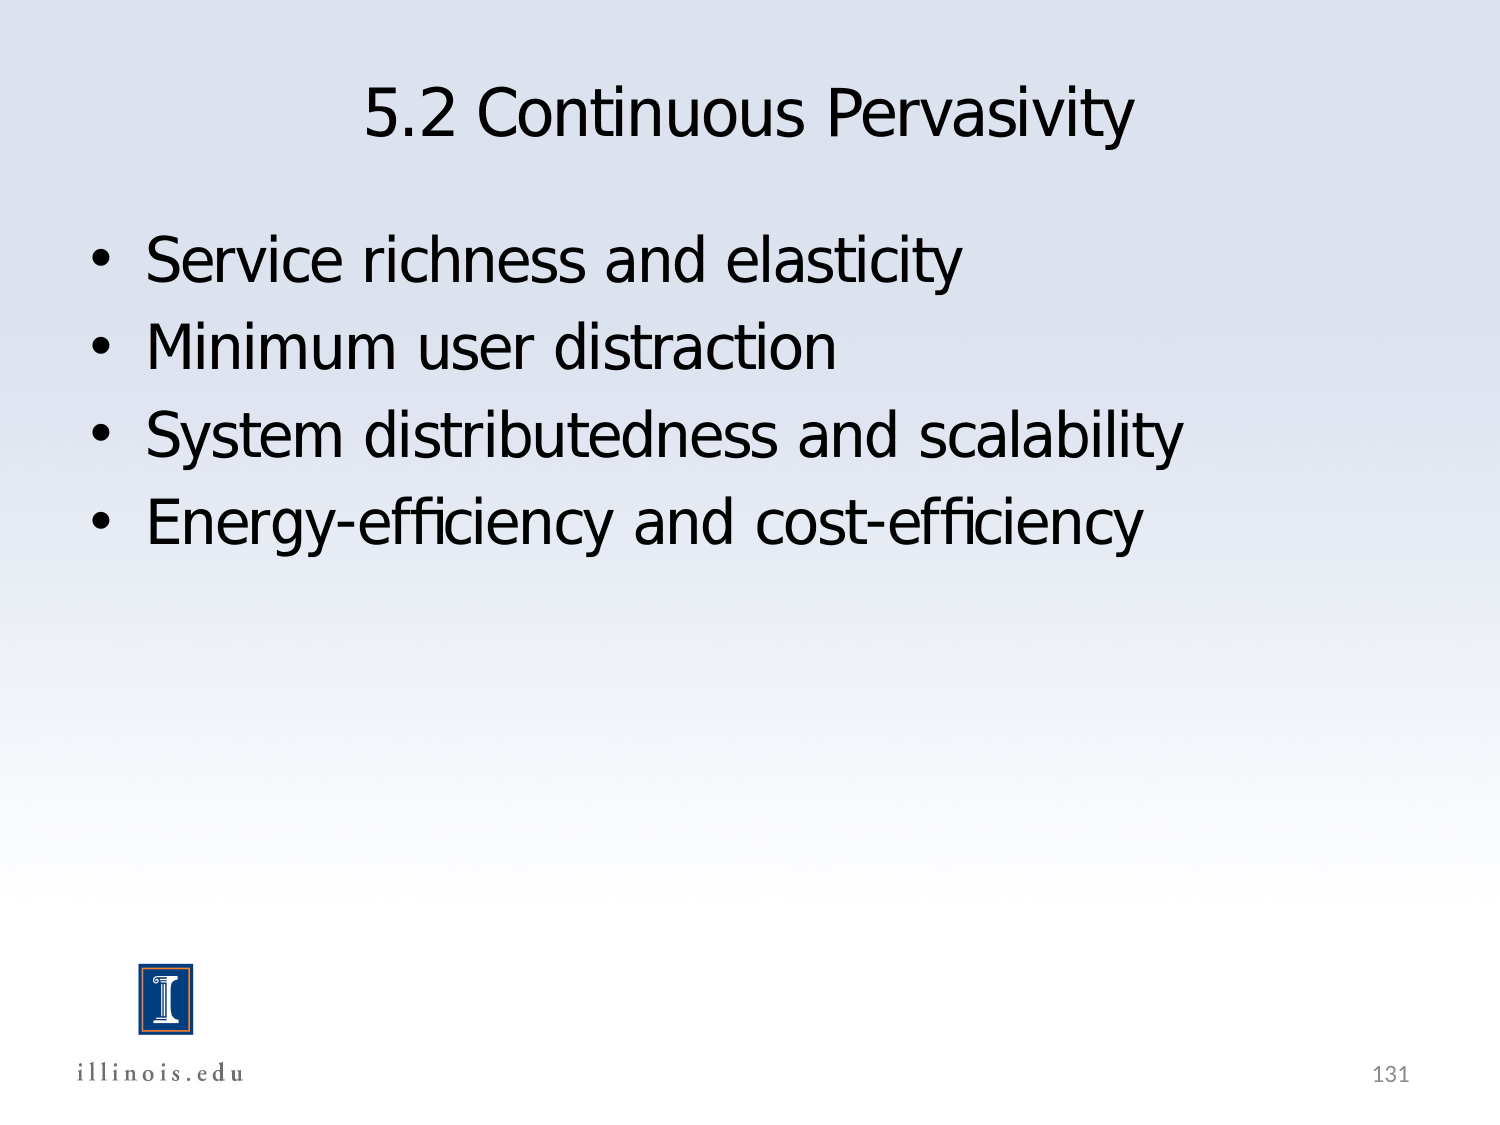

# 5.2 Continuous Pervasivity
Service richness and elasticity
Minimum user distraction
System distributedness and scalability
Energy-efficiency and cost-efficiency
131